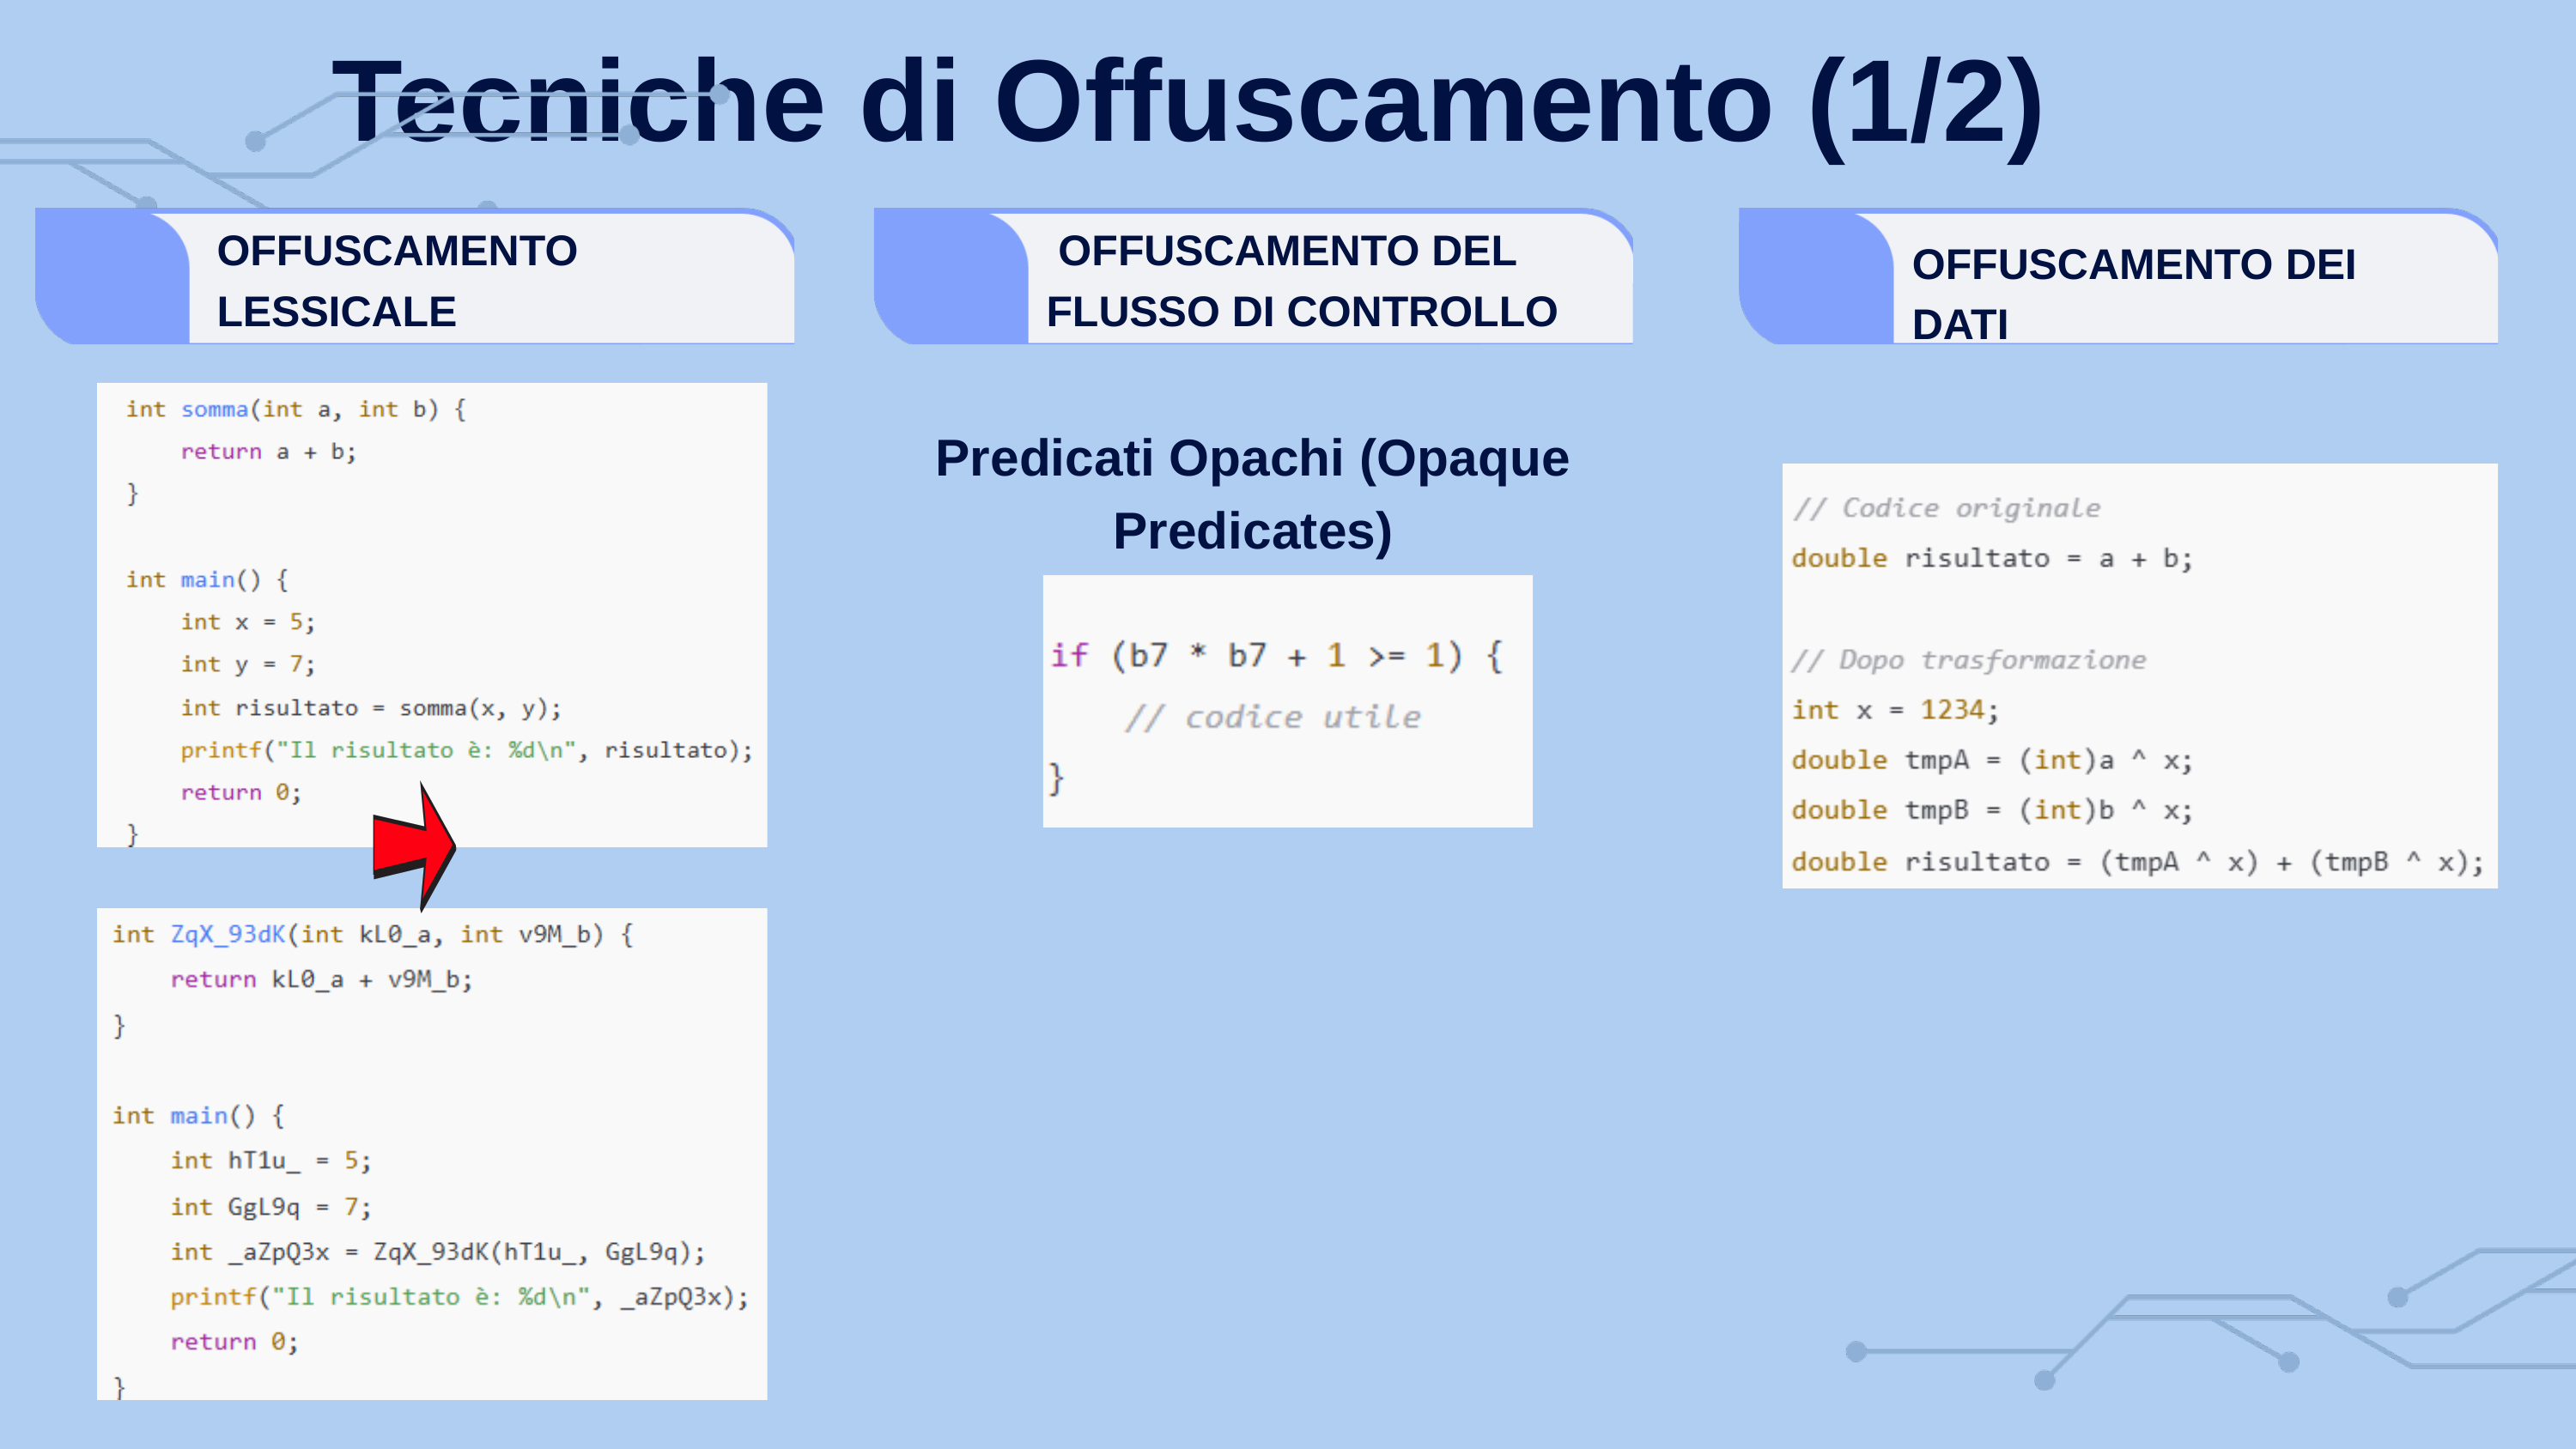

Tecniche di Offuscamento (1/2)

OFFUSCAMENTO LESSICALE
 OFFUSCAMENTO DEL FLUSSO DI CONTROLLO
OFFUSCAMENTO DEI DATI

Predicati Opachi (Opaque Predicates)